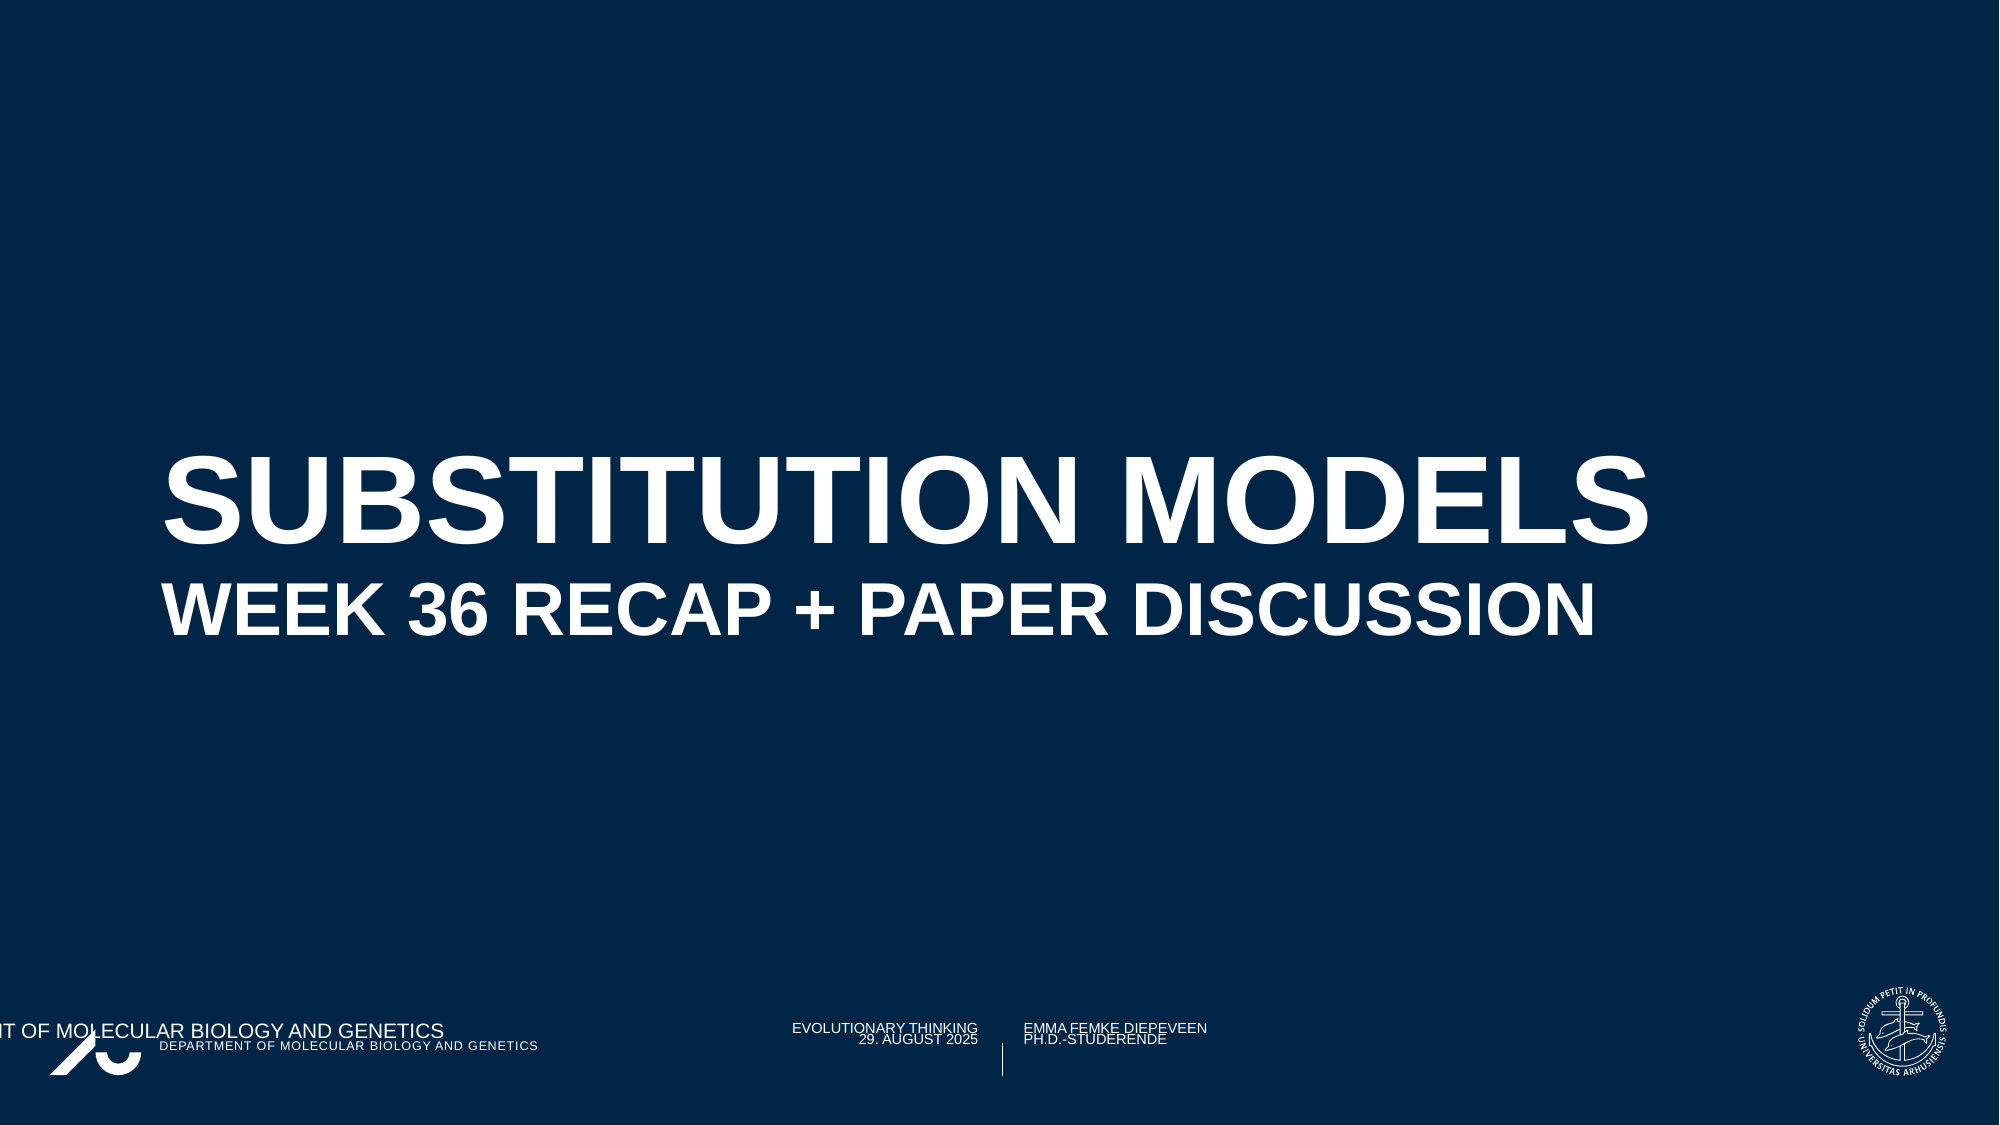

# Substitution models week 36 recap + paper discussion